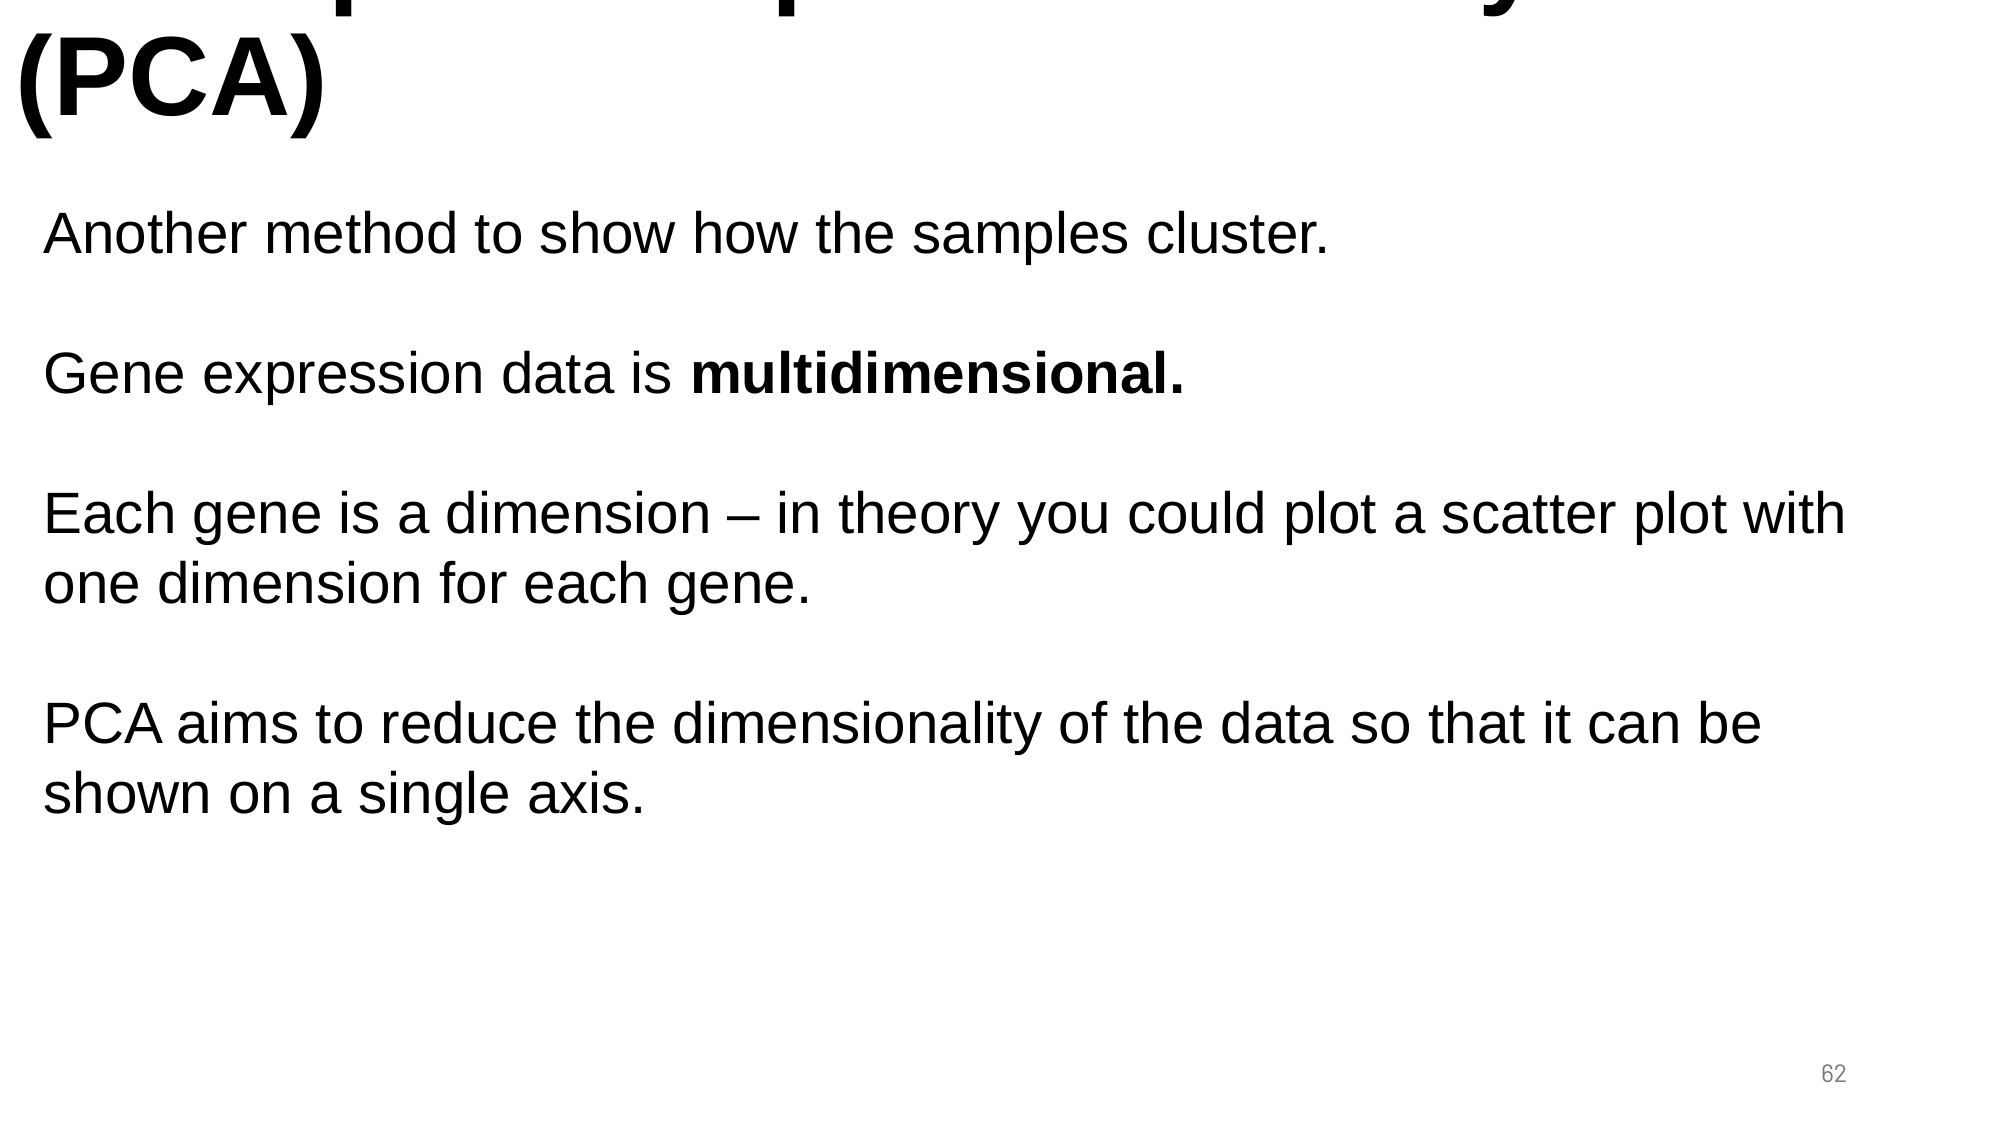

Principal Components Analysis (PCA)
Another method to show how the samples cluster.

Gene expression data is multidimensional.

Each gene is a dimension – in theory you could plot a scatter plot with one dimension for each gene.

PCA aims to reduce the dimensionality of the data so that it can be shown on a single axis.

62